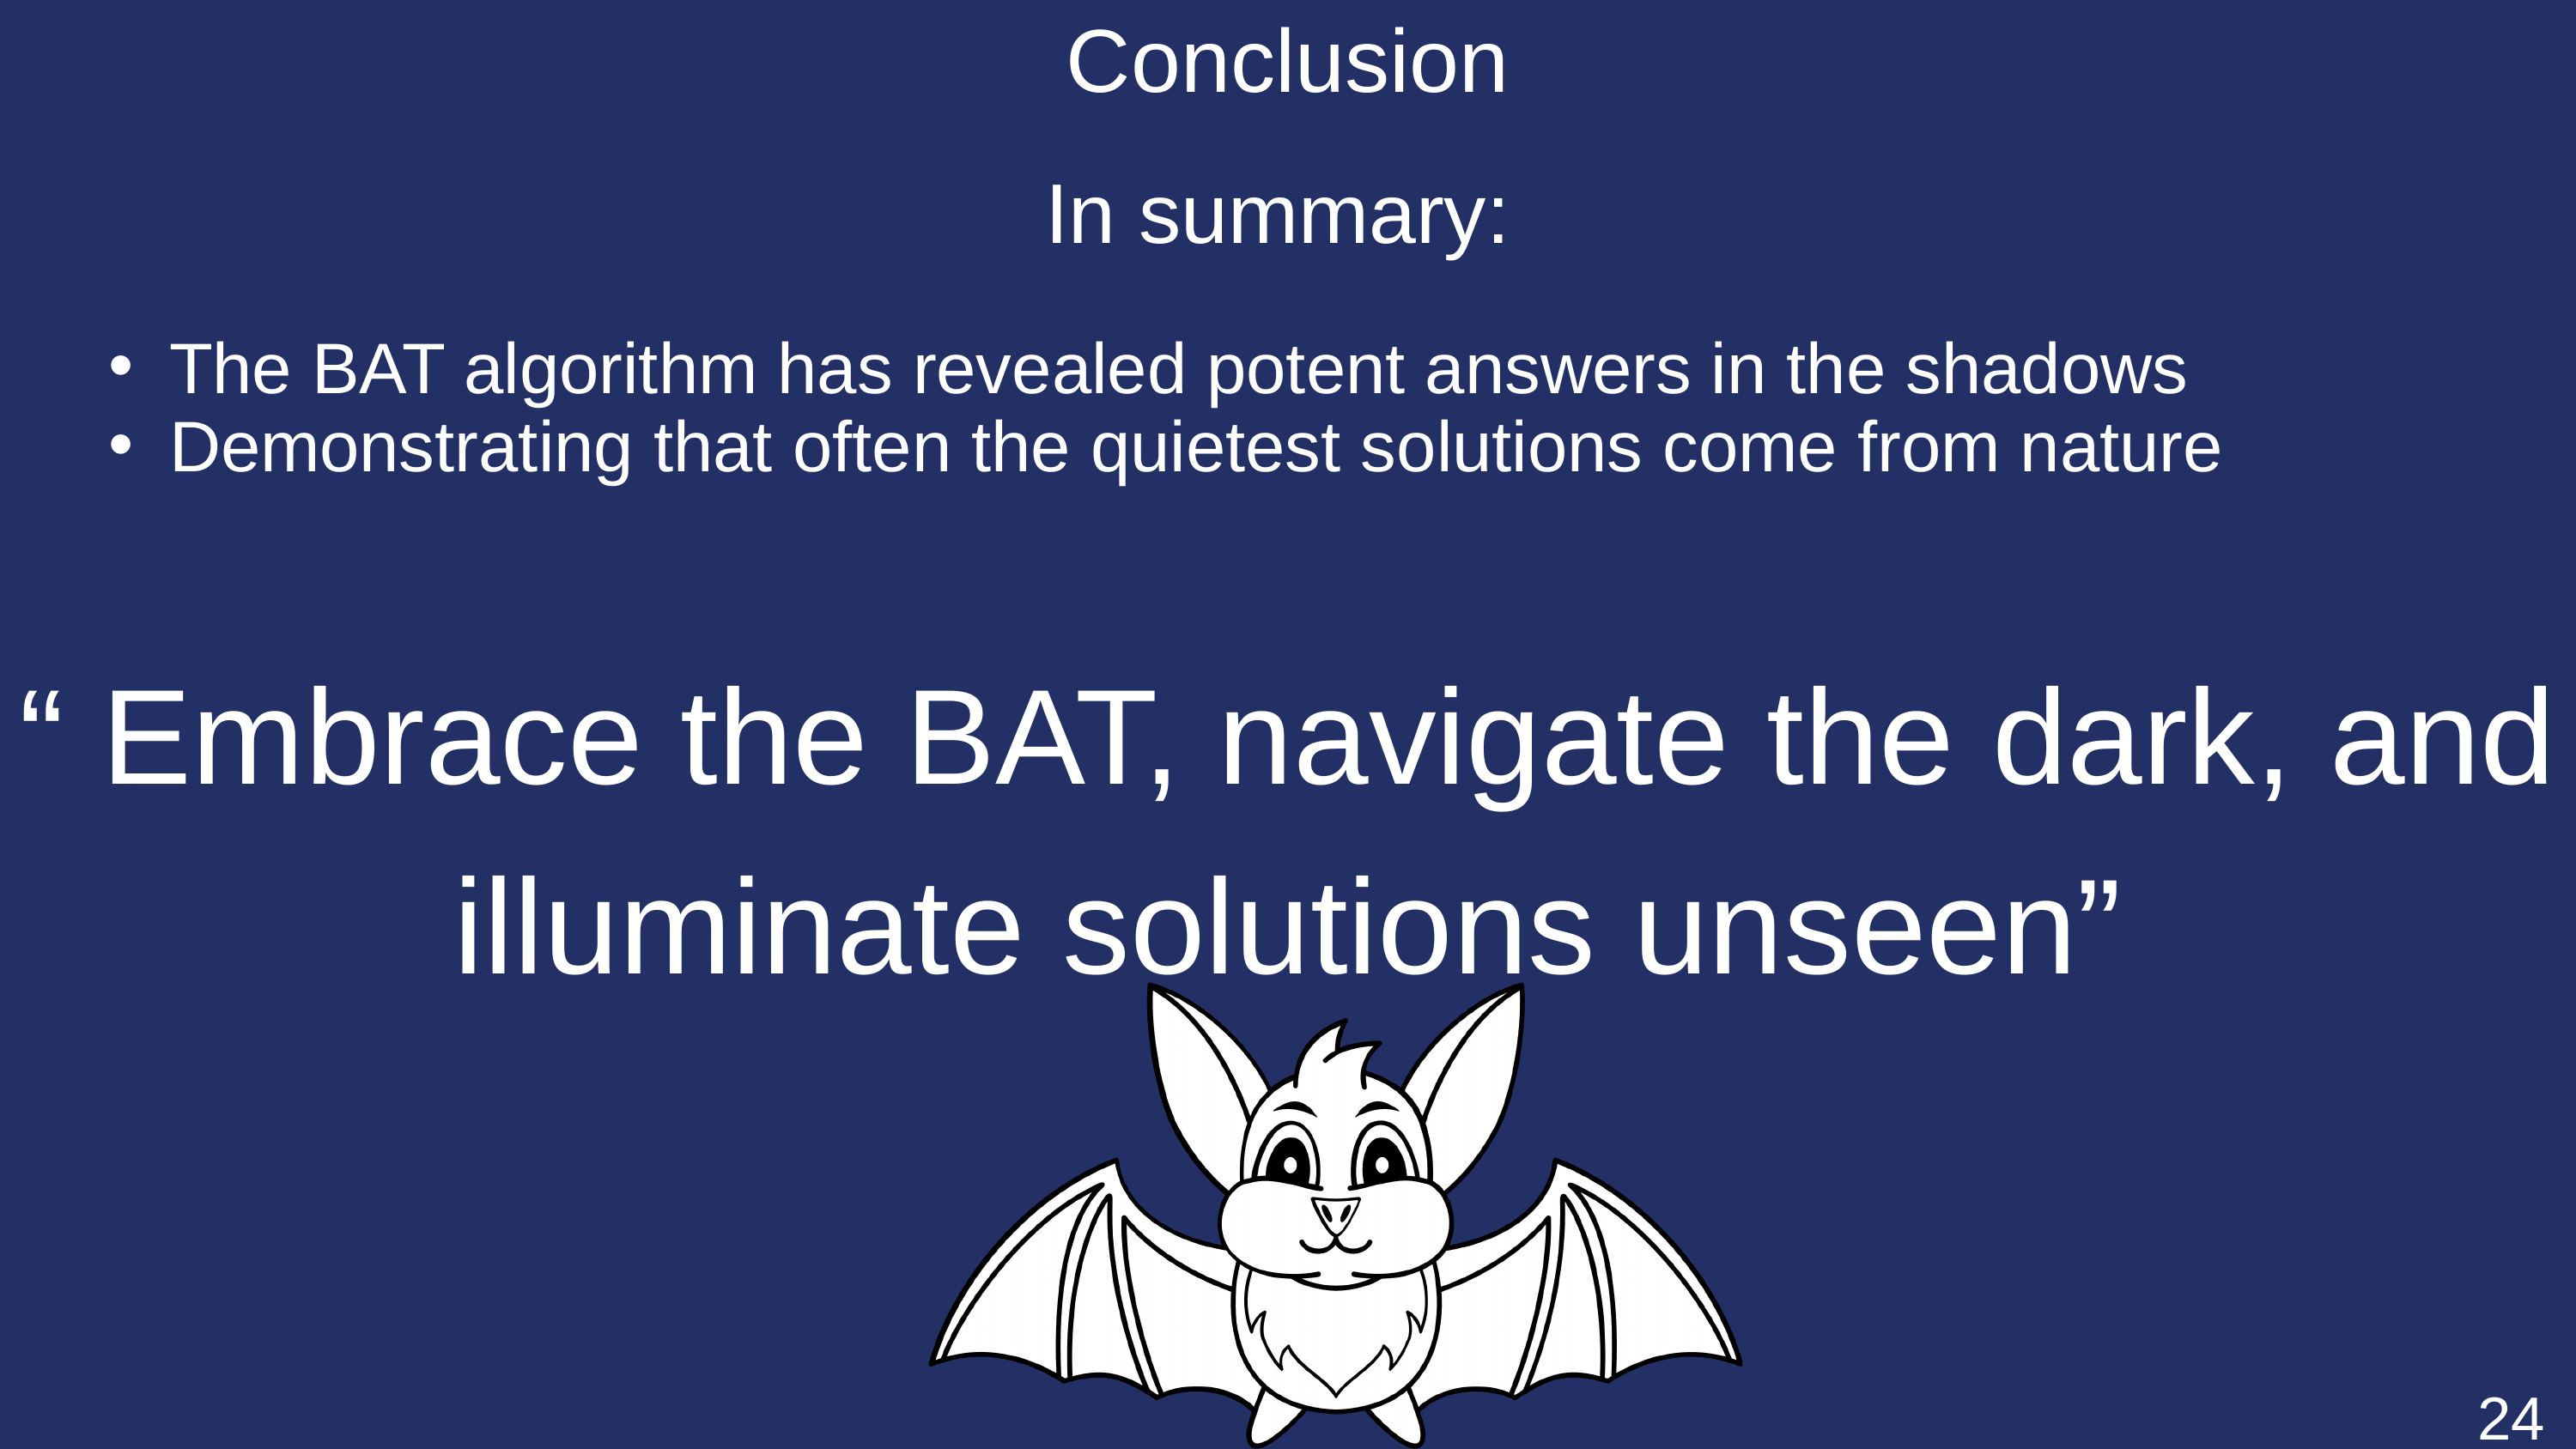

Conclusion
In summary:

The BAT algorithm has revealed potent answers in the shadows
Demonstrating that often the quietest solutions come from nature

“ Embrace the BAT, navigate the dark, and illuminate solutions unseen”

24